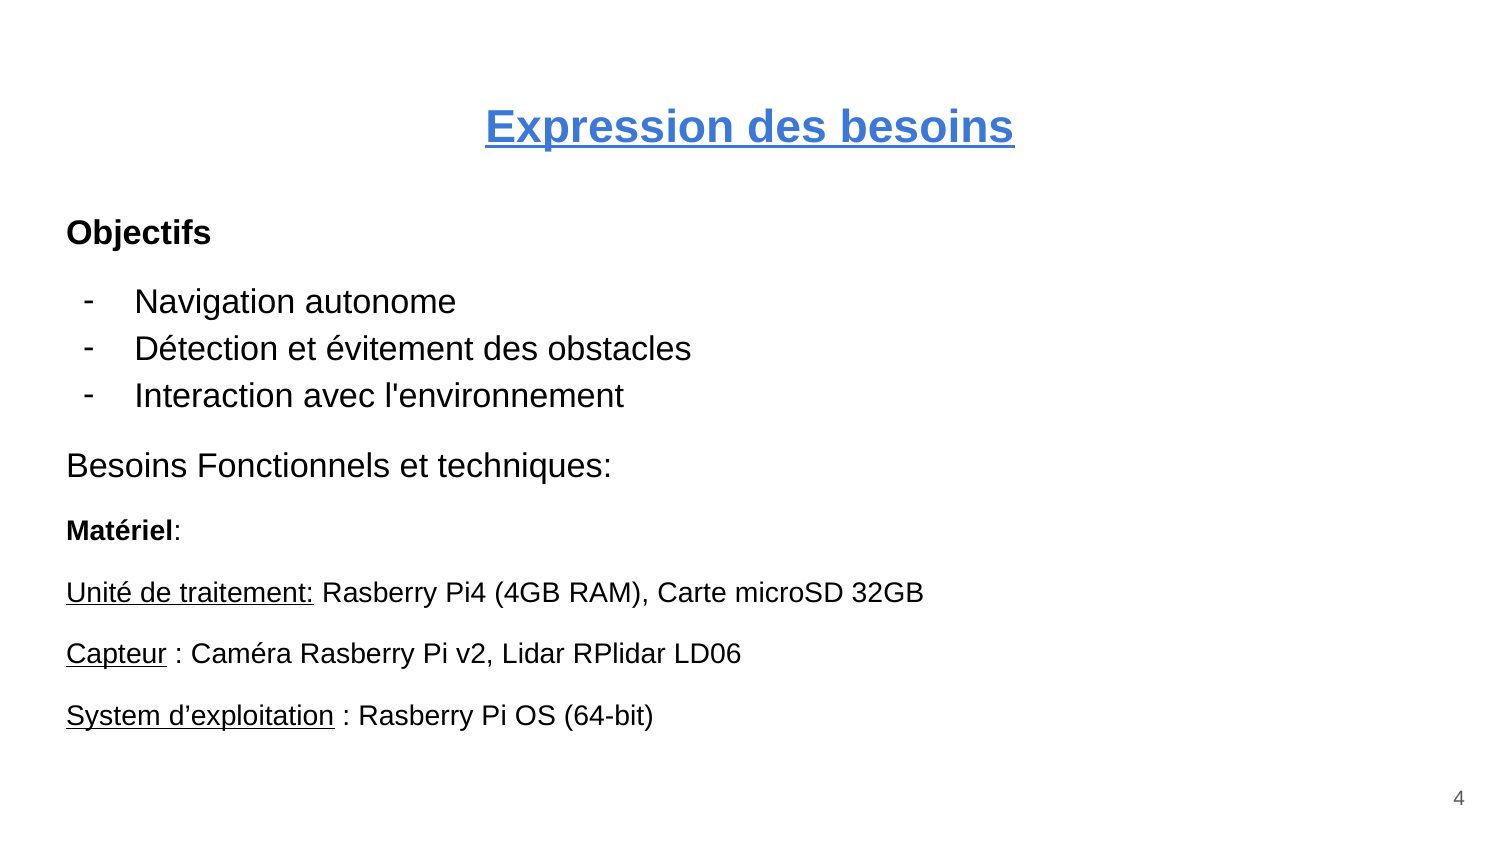

# Expression des besoins
Objectifs
Navigation autonome
Détection et évitement des obstacles
Interaction avec l'environnement
Besoins Fonctionnels et techniques:
Matériel:
Unité de traitement: Rasberry Pi4 (4GB RAM), Carte microSD 32GB
Capteur : Caméra Rasberry Pi v2, Lidar RPlidar LD06
System d’exploitation : Rasberry Pi OS (64-bit)
4